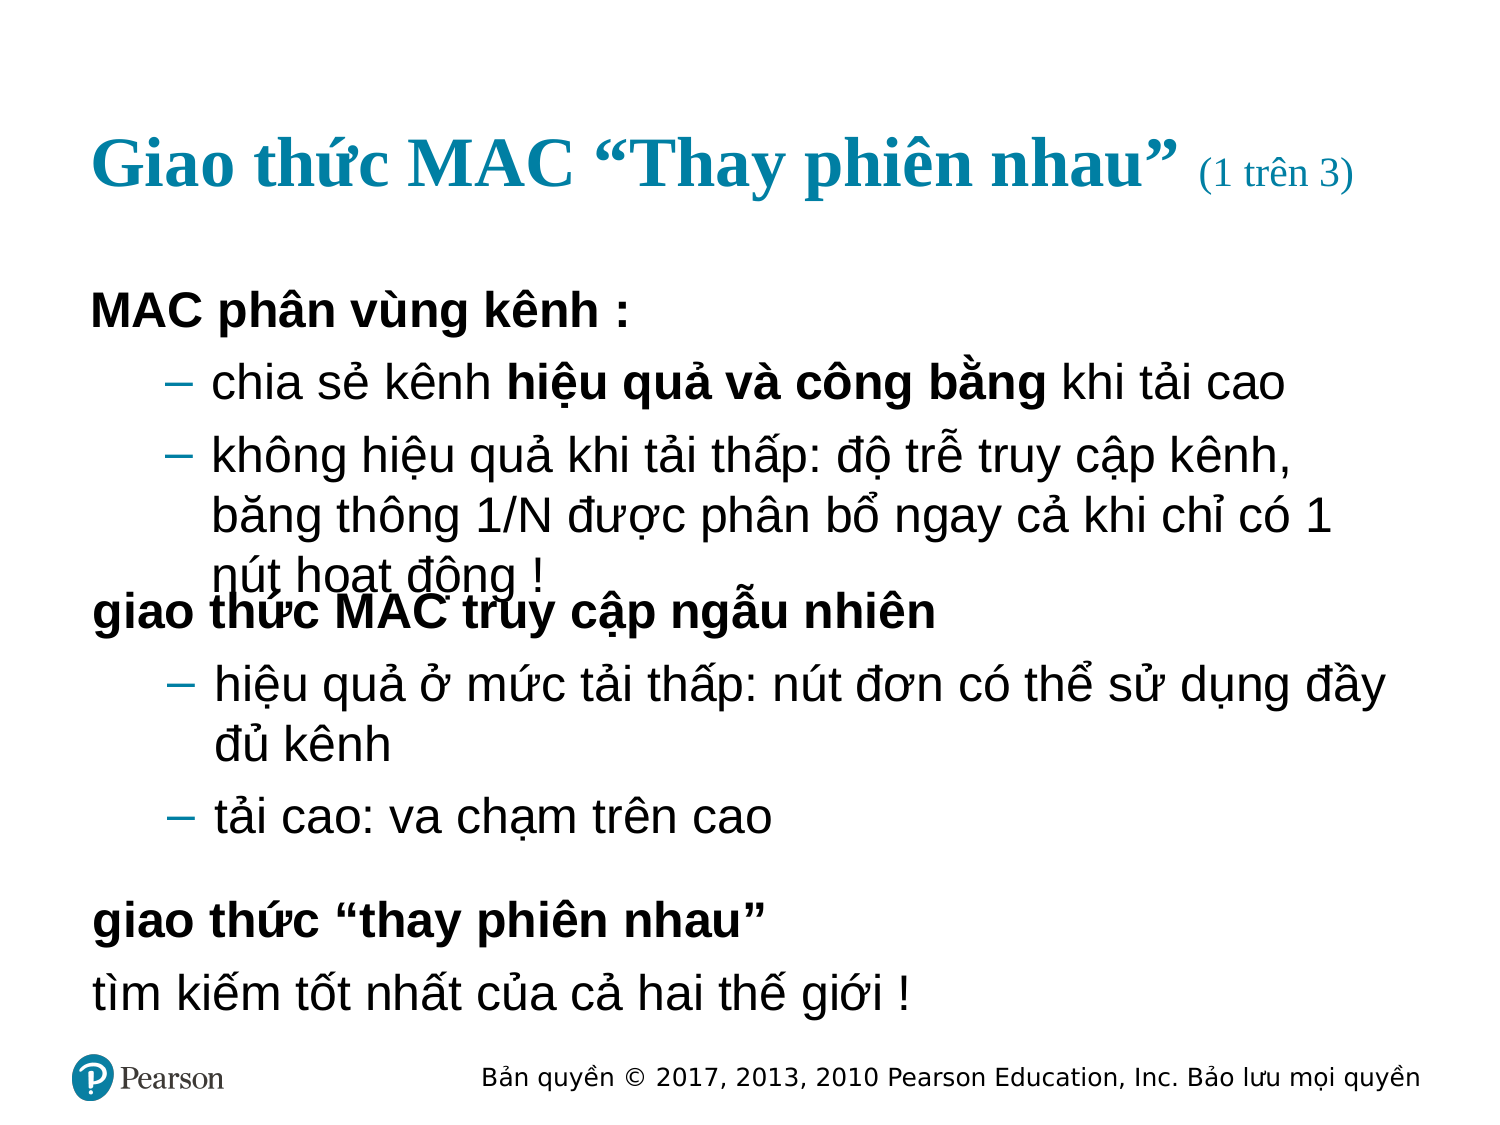

# Giao thức MAC “Thay phiên nhau” (1 trên 3)
MAC phân vùng kênh :
chia sẻ kênh hiệu quả và công bằng khi tải cao
không hiệu quả khi tải thấp: độ trễ truy cập kênh, băng thông 1/N được phân bổ ngay cả khi chỉ có 1 nút hoạt động !
giao thức MAC truy cập ngẫu nhiên
hiệu quả ở mức tải thấp: nút đơn có thể sử dụng đầy đủ kênh
tải cao: va chạm trên cao
giao thức “thay phiên nhau”
tìm kiếm tốt nhất của cả hai thế giới !